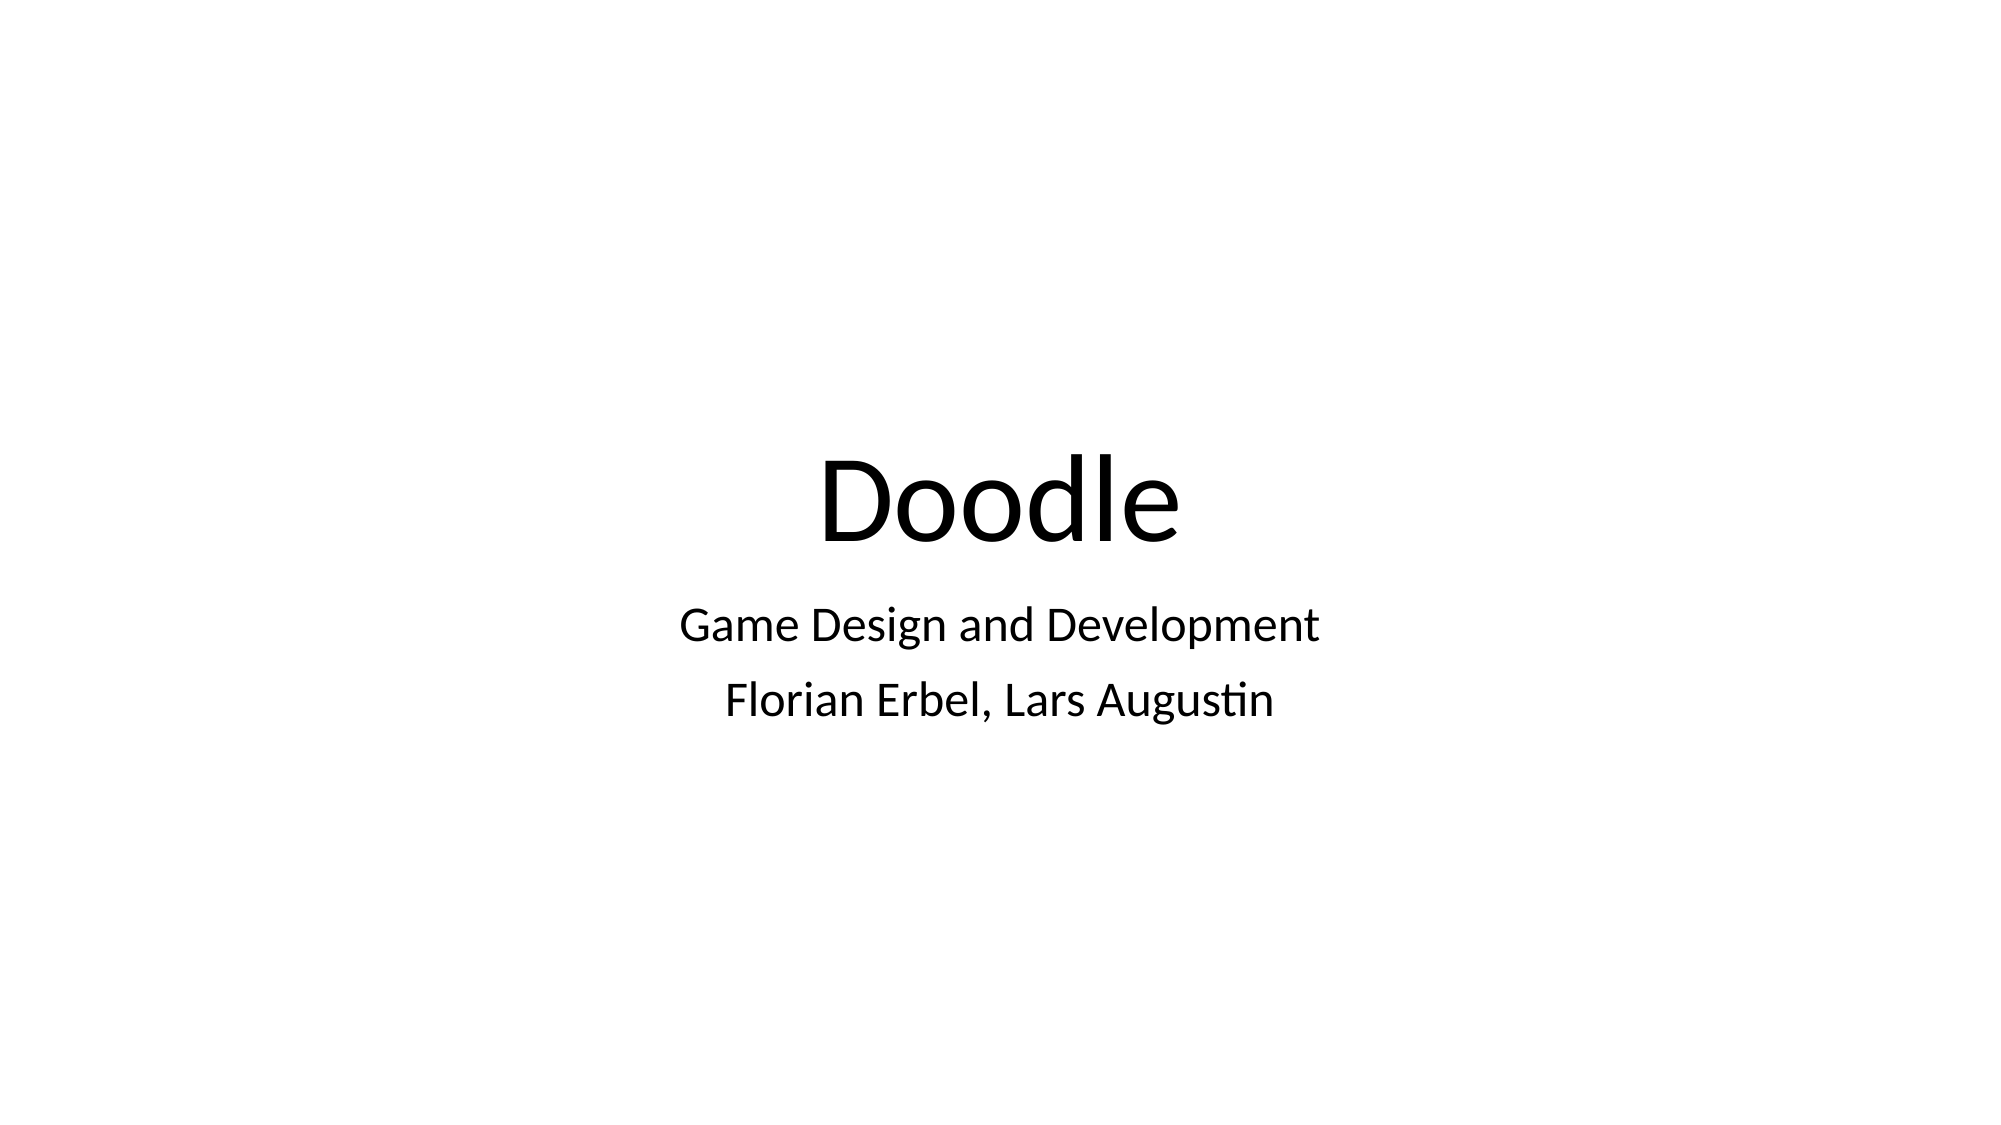

# Doodle
Game Design and Development
Florian Erbel, Lars Augustin